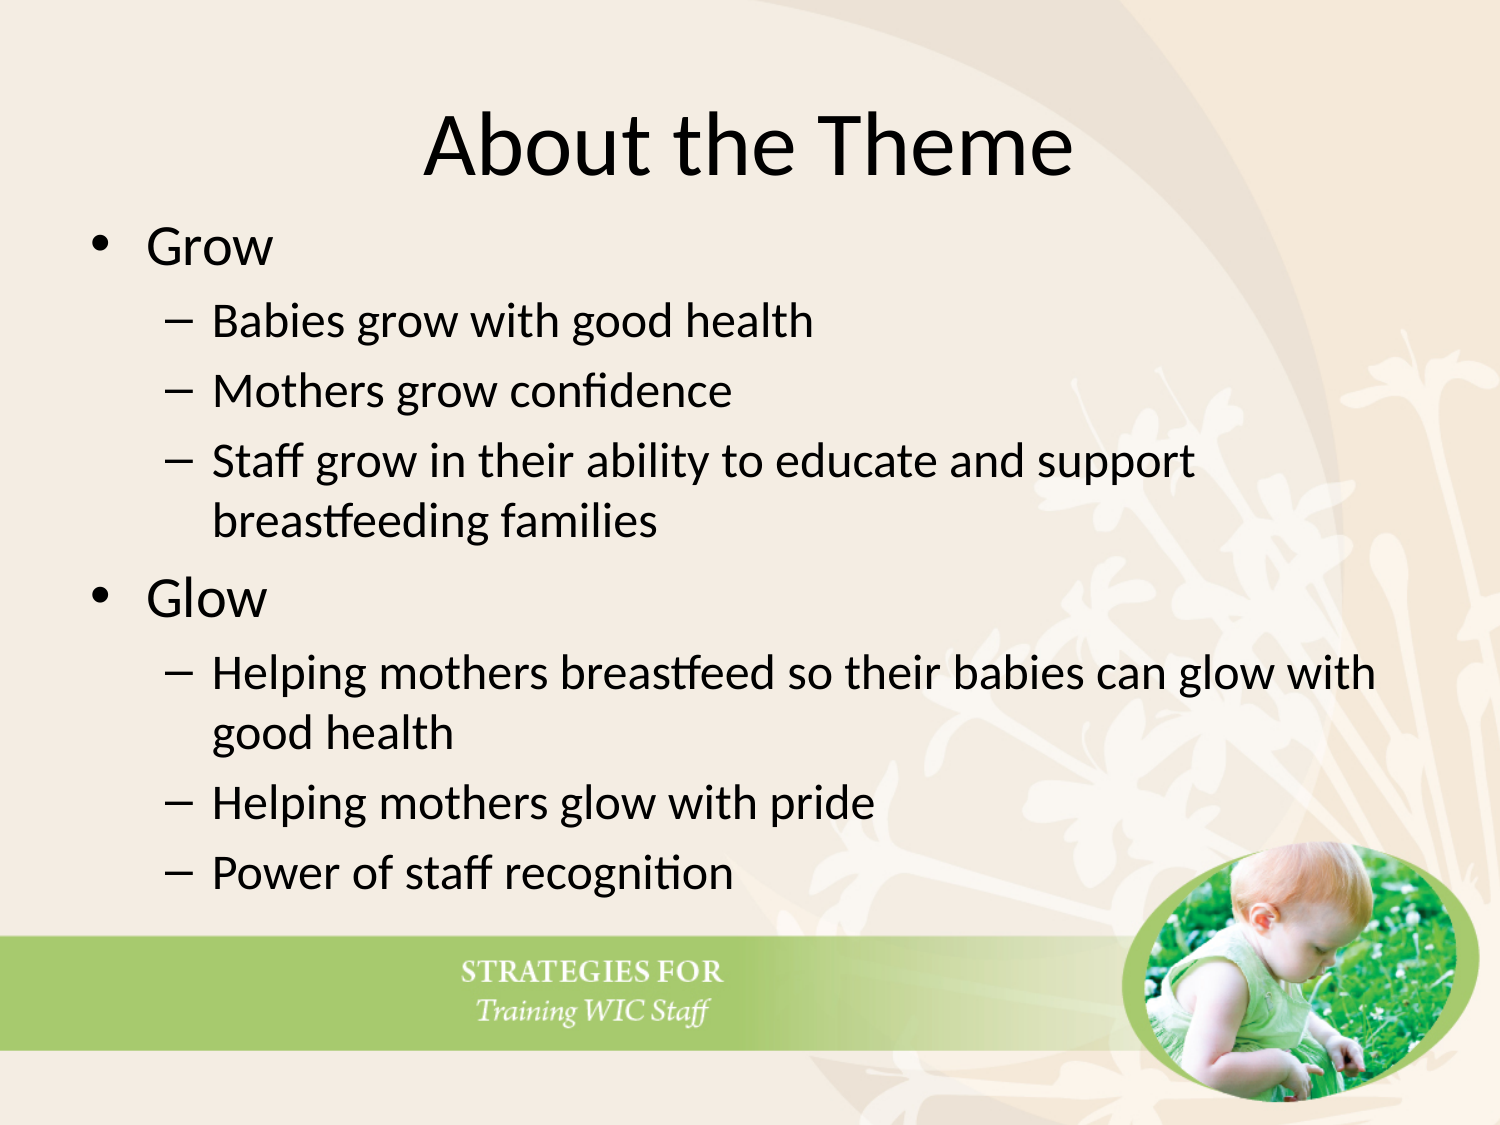

# About the Theme
Grow
Babies grow with good health
Mothers grow confidence
Staff grow in their ability to educate and support breastfeeding families
Glow
Helping mothers breastfeed so their babies can glow with good health
Helping mothers glow with pride
Power of staff recognition